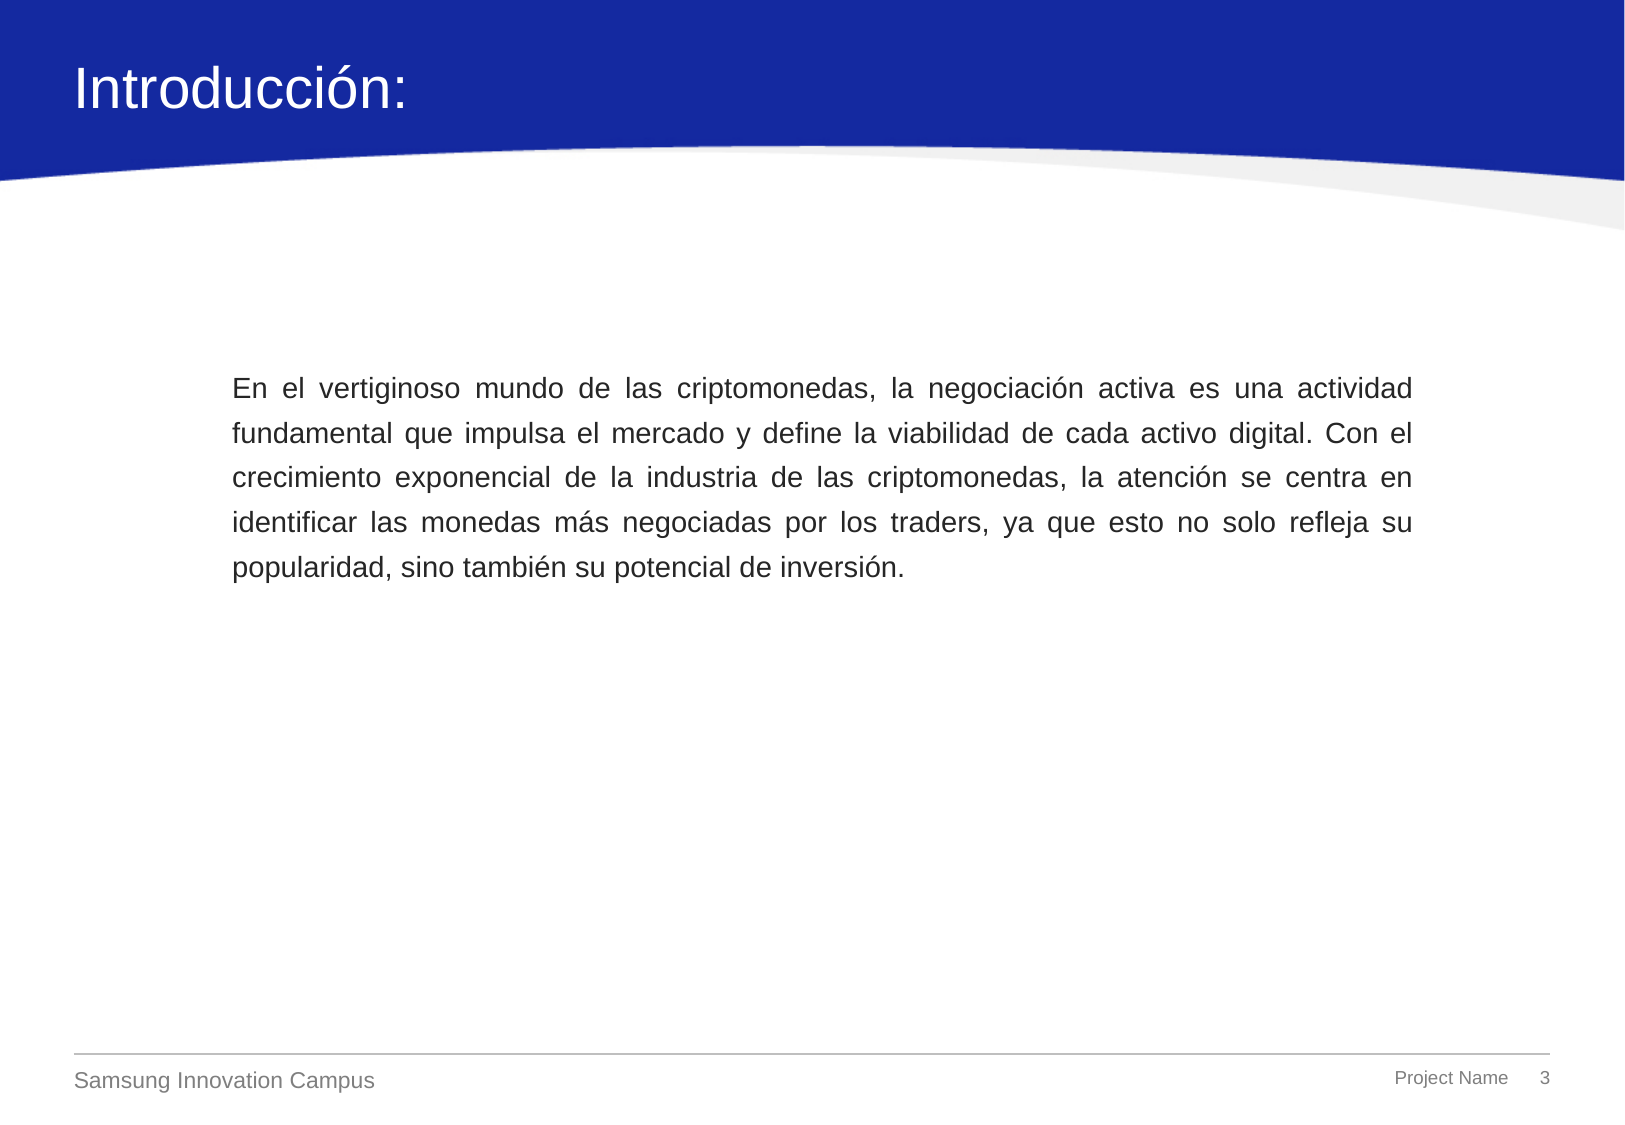

Introducción:
En el vertiginoso mundo de las criptomonedas, la negociación activa es una actividad fundamental que impulsa el mercado y define la viabilidad de cada activo digital. Con el crecimiento exponencial de la industria de las criptomonedas, la atención se centra en identificar las monedas más negociadas por los traders, ya que esto no solo refleja su popularidad, sino también su potencial de inversión.